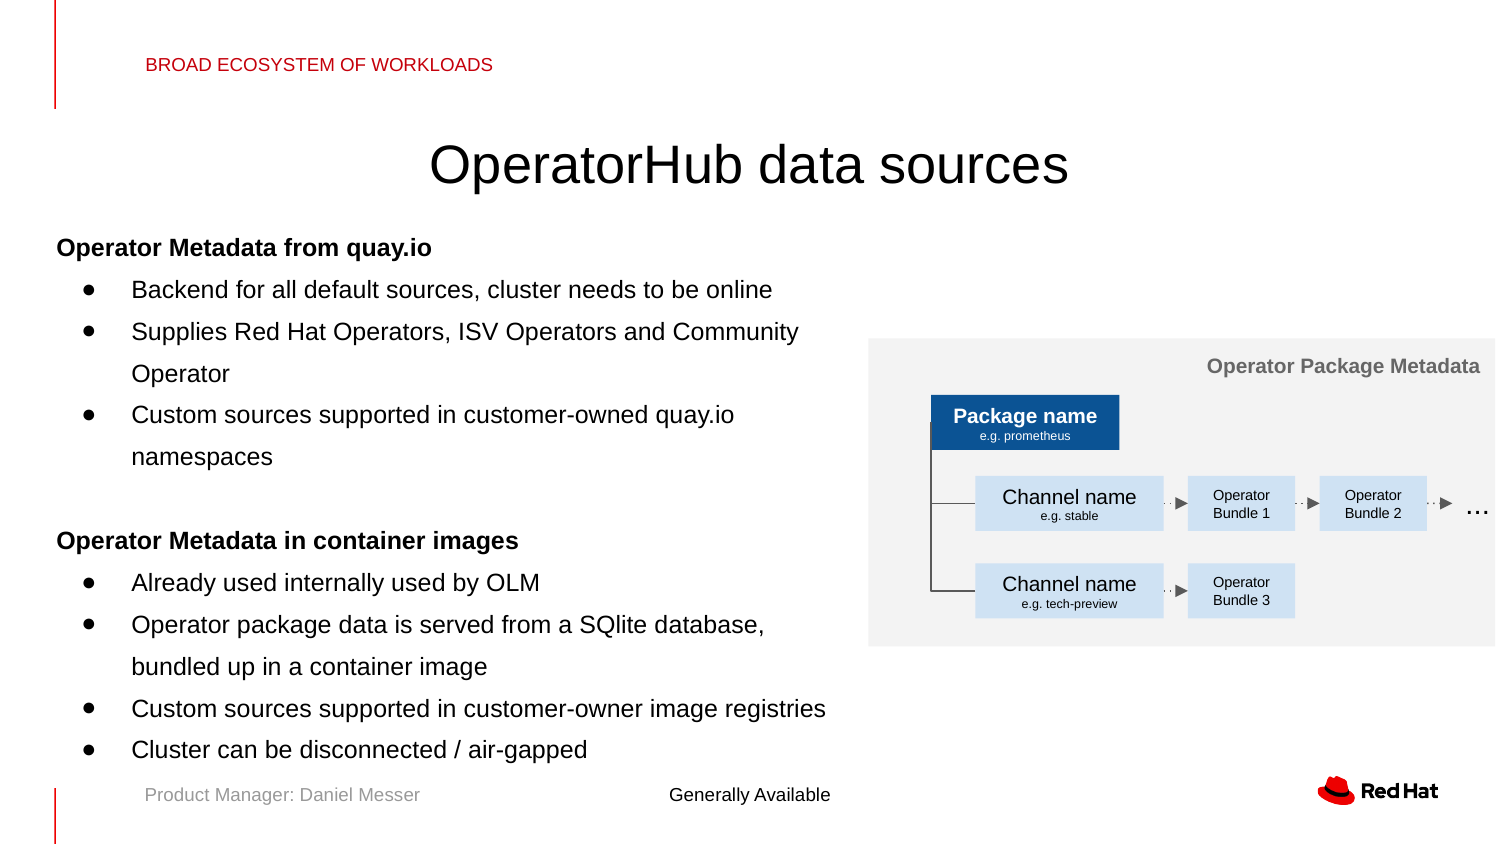

BROAD ECOSYSTEM OF WORKLOADS
OperatorHub data sources
Operator Metadata from quay.io
Backend for all default sources, cluster needs to be online
Supplies Red Hat Operators, ISV Operators and Community Operator
Custom sources supported in customer-owned quay.io namespaces

Operator Metadata in container images
Already used internally used by OLM
Operator package data is served from a SQlite database, bundled up in a container image
Custom sources supported in customer-owner image registries
Cluster can be disconnected / air-gapped
Operator Package Metadata

Package name
e.g. prometheus
...
Channel name
e.g. stable
Operator Bundle 1
Operator Bundle 2
Channel name
e.g. tech-preview
Operator Bundle 3
Product Manager: Daniel Messer
Generally Available